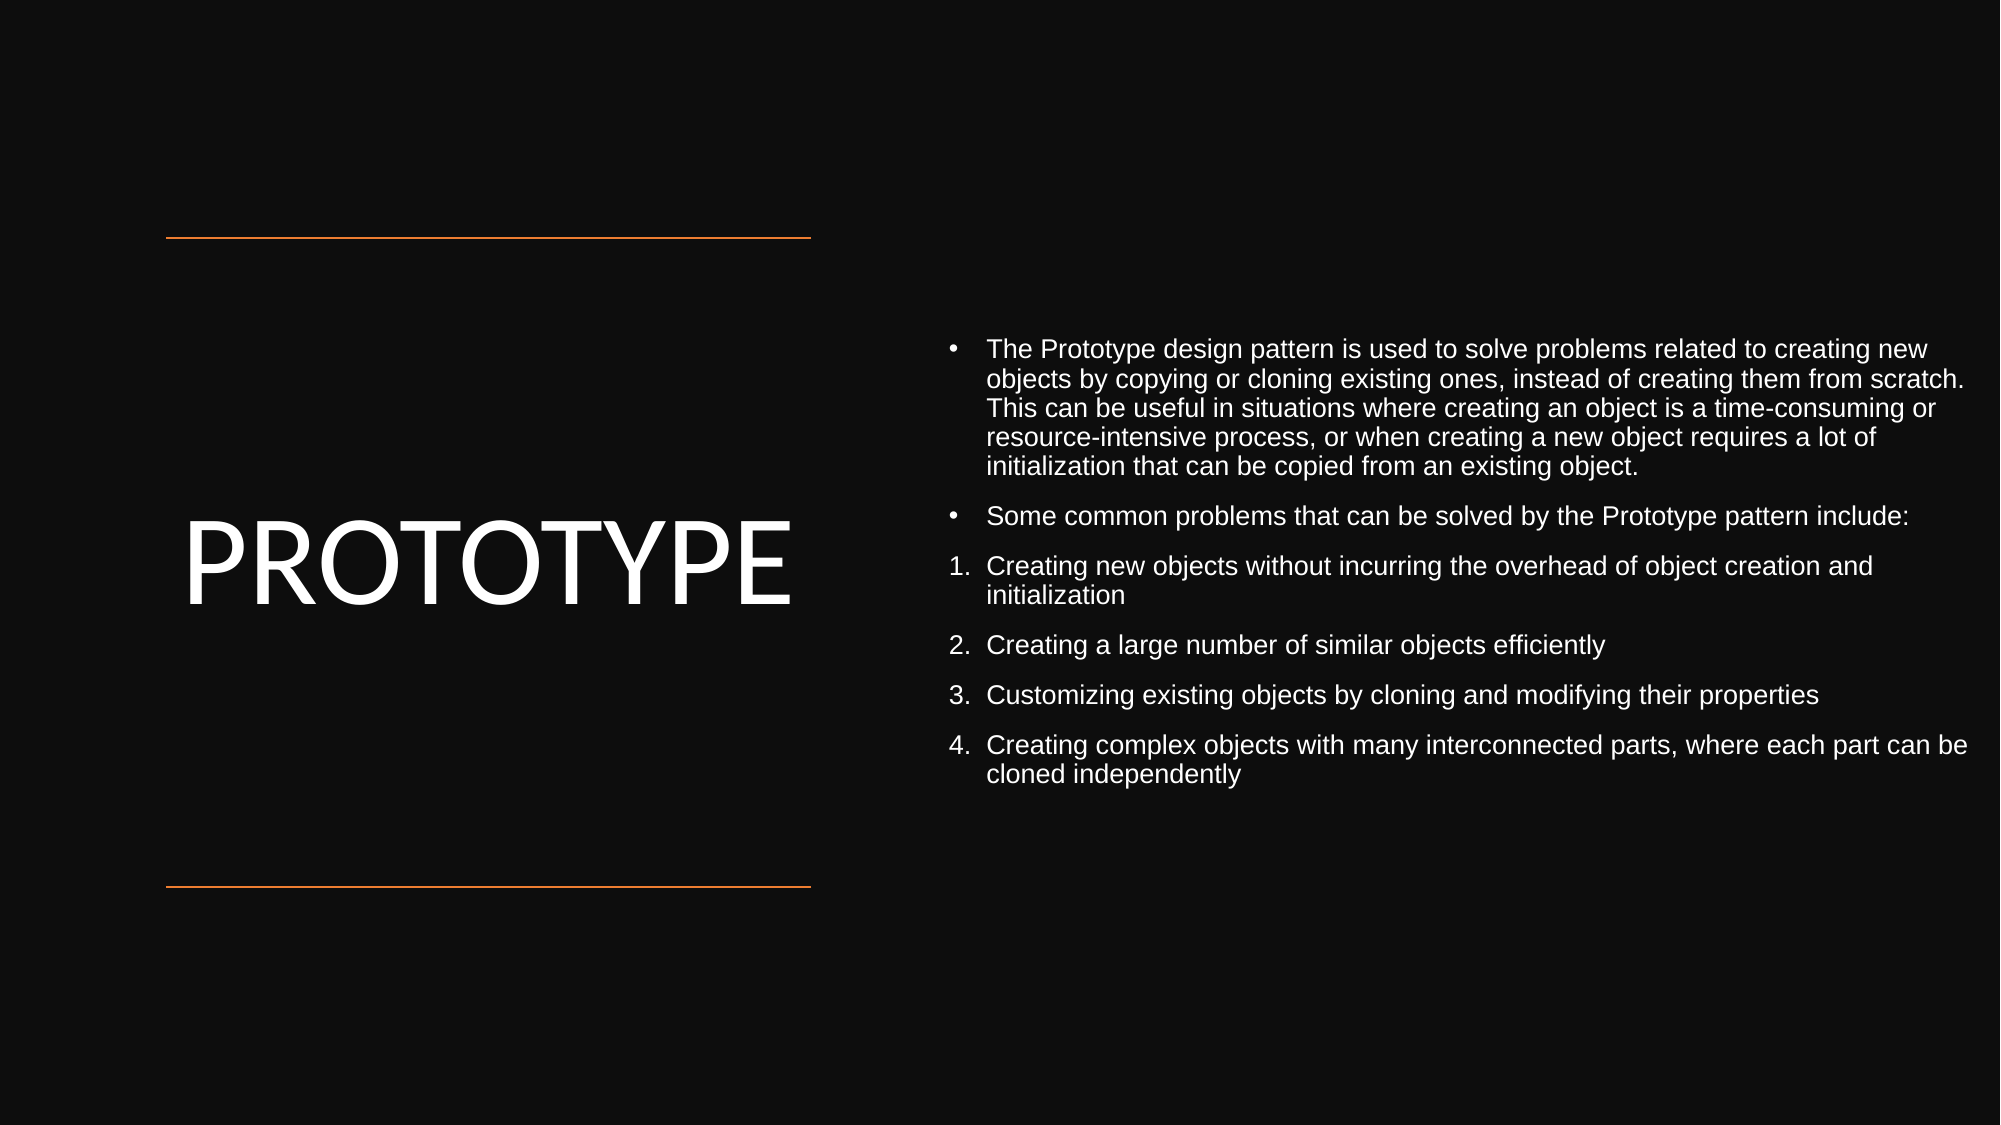

The Prototype design pattern is used to solve problems related to creating new objects by copying or cloning existing ones, instead of creating them from scratch. This can be useful in situations where creating an object is a time-consuming or resource-intensive process, or when creating a new object requires a lot of initialization that can be copied from an existing object.
Some common problems that can be solved by the Prototype pattern include:
Creating new objects without incurring the overhead of object creation and initialization
Creating a large number of similar objects efficiently
Customizing existing objects by cloning and modifying their properties
Creating complex objects with many interconnected parts, where each part can be cloned independently
# PROTOTYPE